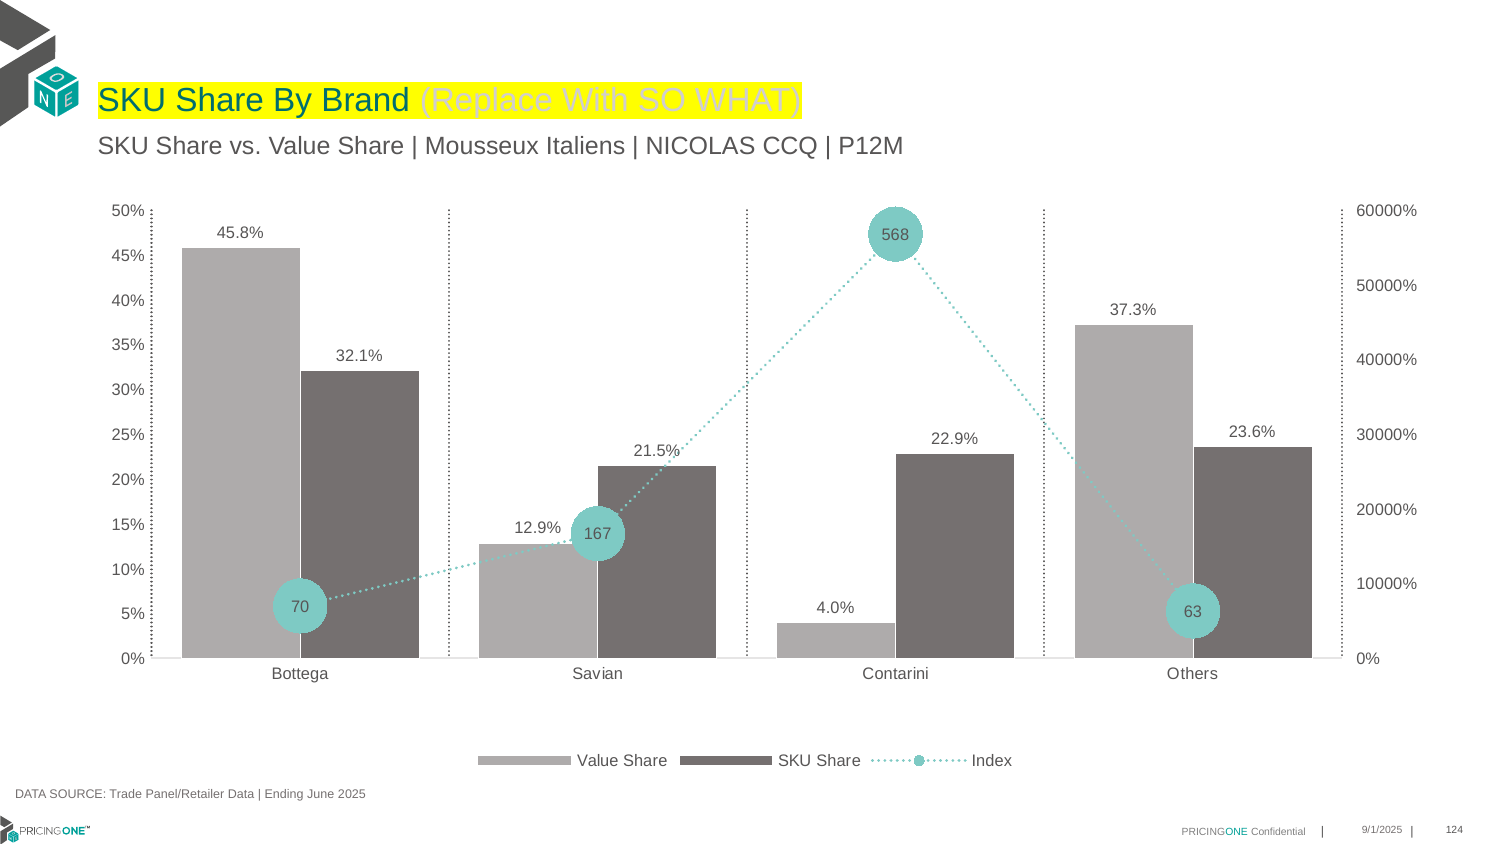

# SKU Share By Brand (Replace With SO WHAT)
SKU Share vs. Value Share | Mousseux Italiens | NICOLAS CCQ | P12M

### Chart

| Category | Value Share | SKU Share | Index |
|---|---|---|---|
| Bottega | 0.45824807561141967 | 0.32075471698113206 | 69.99586775201698 |
| Savian | 0.1285199259475787 | 0.21462264150943397 | 166.99561560358762 |
| Contarini | 0.04027412387541005 | 0.22877358490566035 | 568.0411214242239 |
| Others | 0.3729578745655916 | 0.23584905660377356 | 63.23745191825816 |
DATA SOURCE: Trade Panel/Retailer Data | Ending June 2025

9/1/2025
124